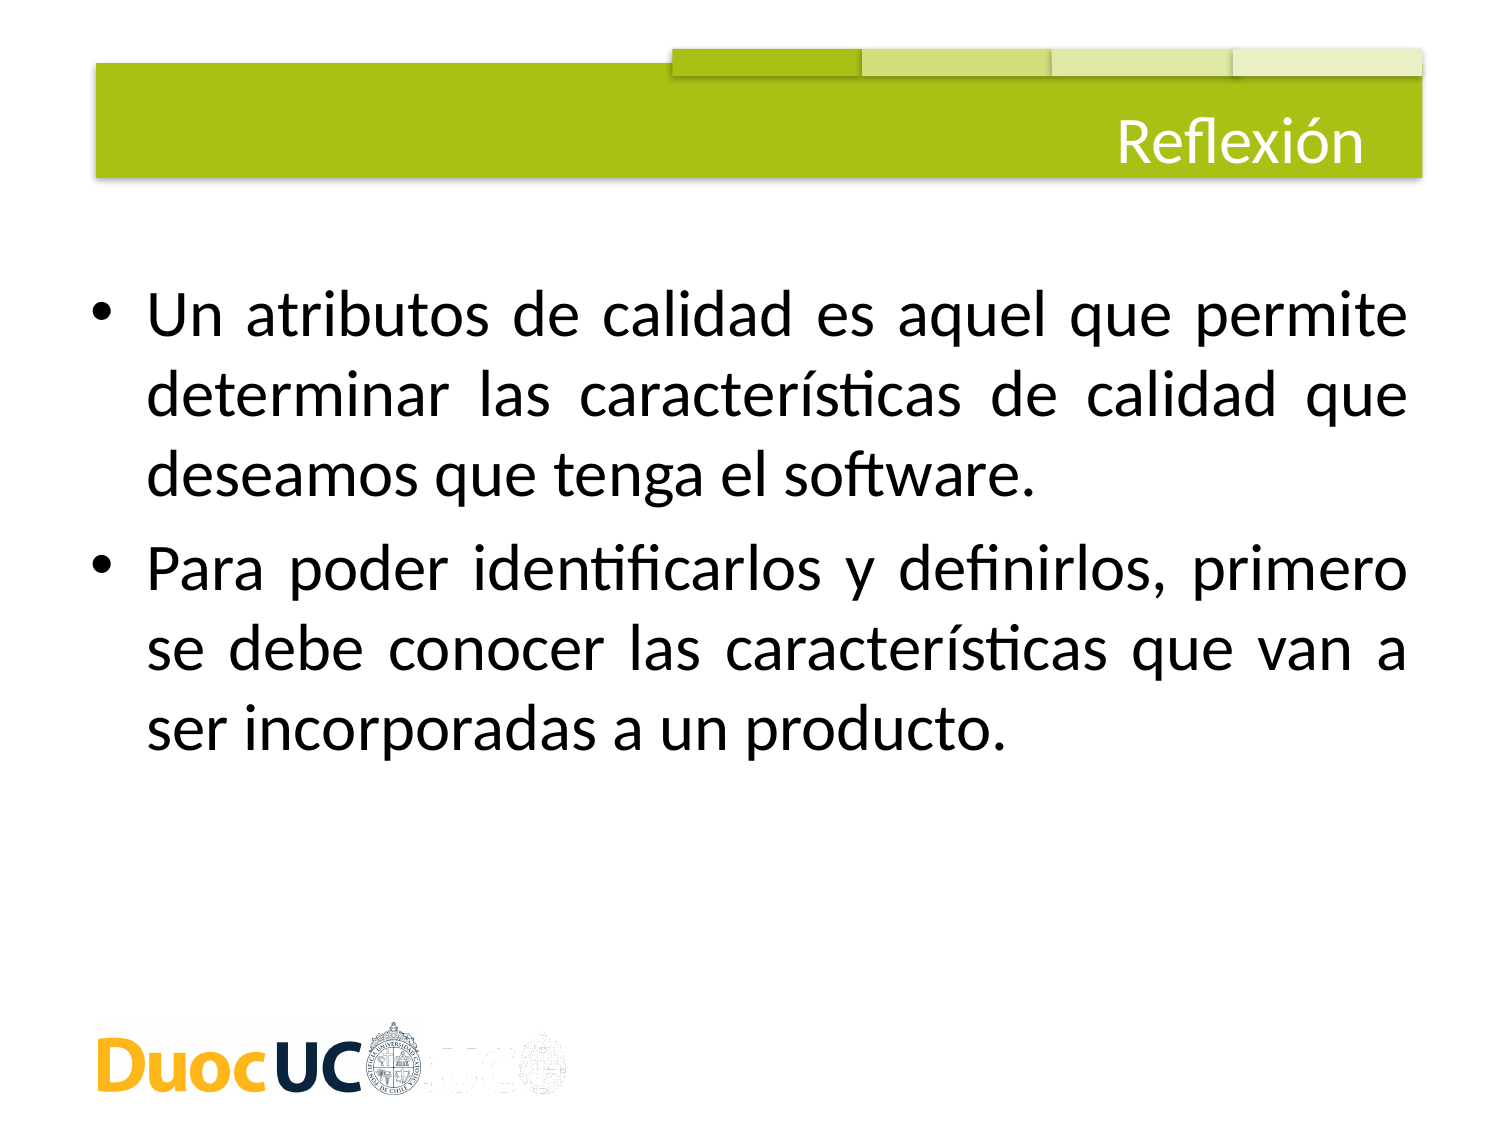

Reflexión
Un atributos de calidad es aquel que permite determinar las características de calidad que deseamos que tenga el software.
Para poder identificarlos y definirlos, primero se debe conocer las características que van a ser incorporadas a un producto.